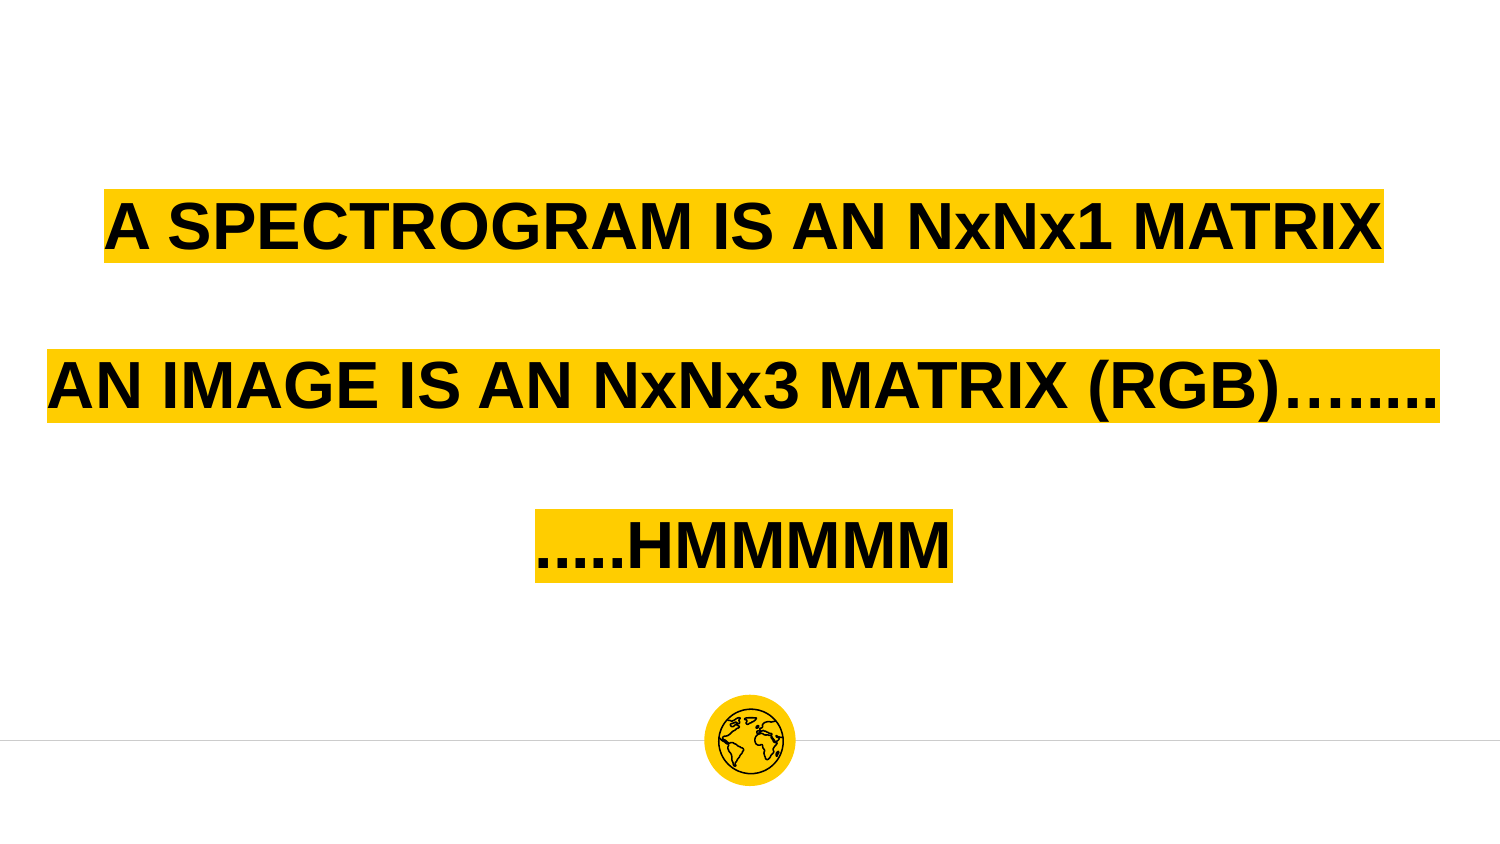

A SPECTROGRAM IS AN NxNx1 MATRIX

AN IMAGE IS AN NxNx3 MATRIX (RGB)….....

.....HMMMMM